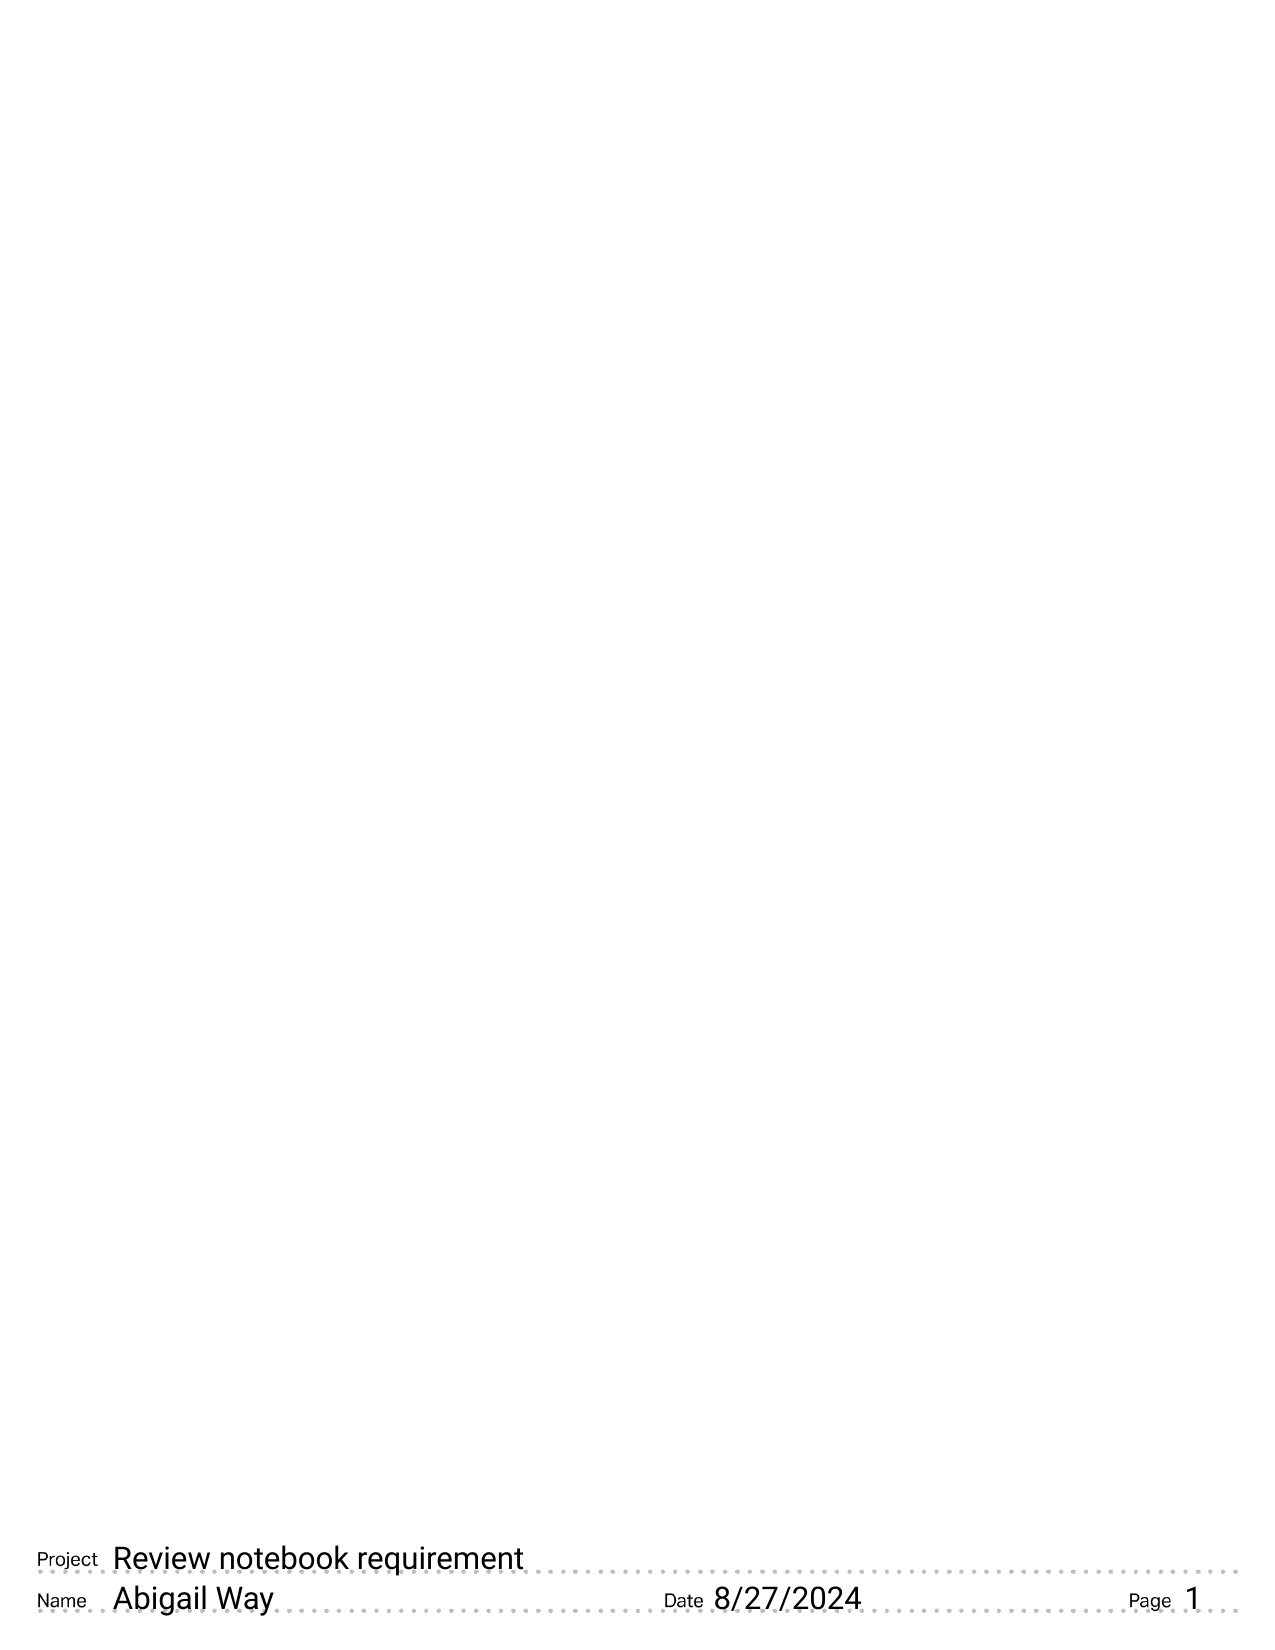

# Review notebook requirement
8/27/2024
1
Abigail Way